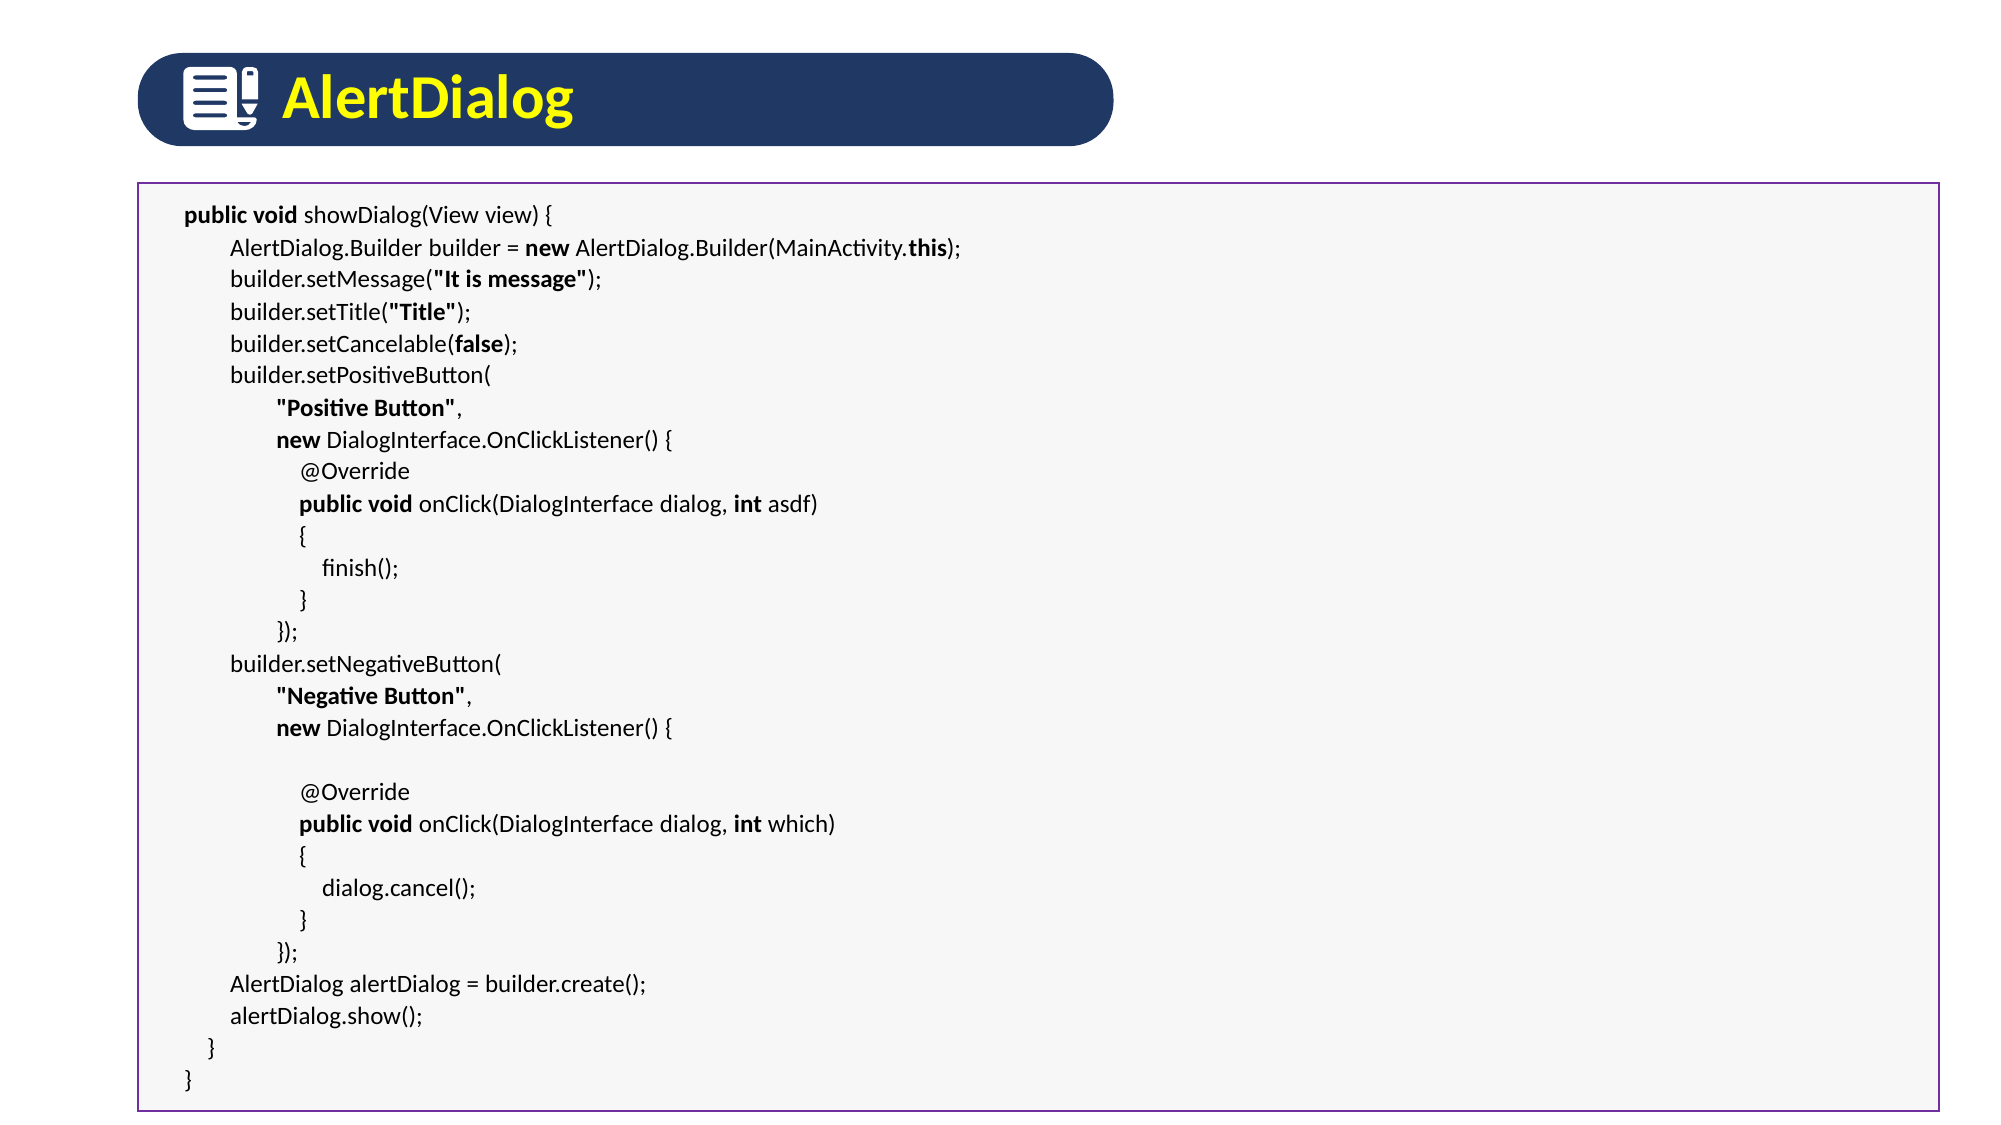

AlertDialog

public void showDialog(View view) {
        AlertDialog.Builder builder = new AlertDialog.Builder(MainActivity.this);
        builder.setMessage("It is message");
        builder.setTitle("Title");
        builder.setCancelable(false);
        builder.setPositiveButton(
                "Positive Button",
                new DialogInterface.OnClickListener() {
                    @Override
                    public void onClick(DialogInterface dialog, int asdf)
                    {
                        finish();
                    }
                });
        builder.setNegativeButton(
                "Negative Button",
                new DialogInterface.OnClickListener() {
                    @Override
                    public void onClick(DialogInterface dialog, int which)
                    {
                        dialog.cancel();
                    }
                });
        AlertDialog alertDialog = builder.create();
        alertDialog.show();
    }
}